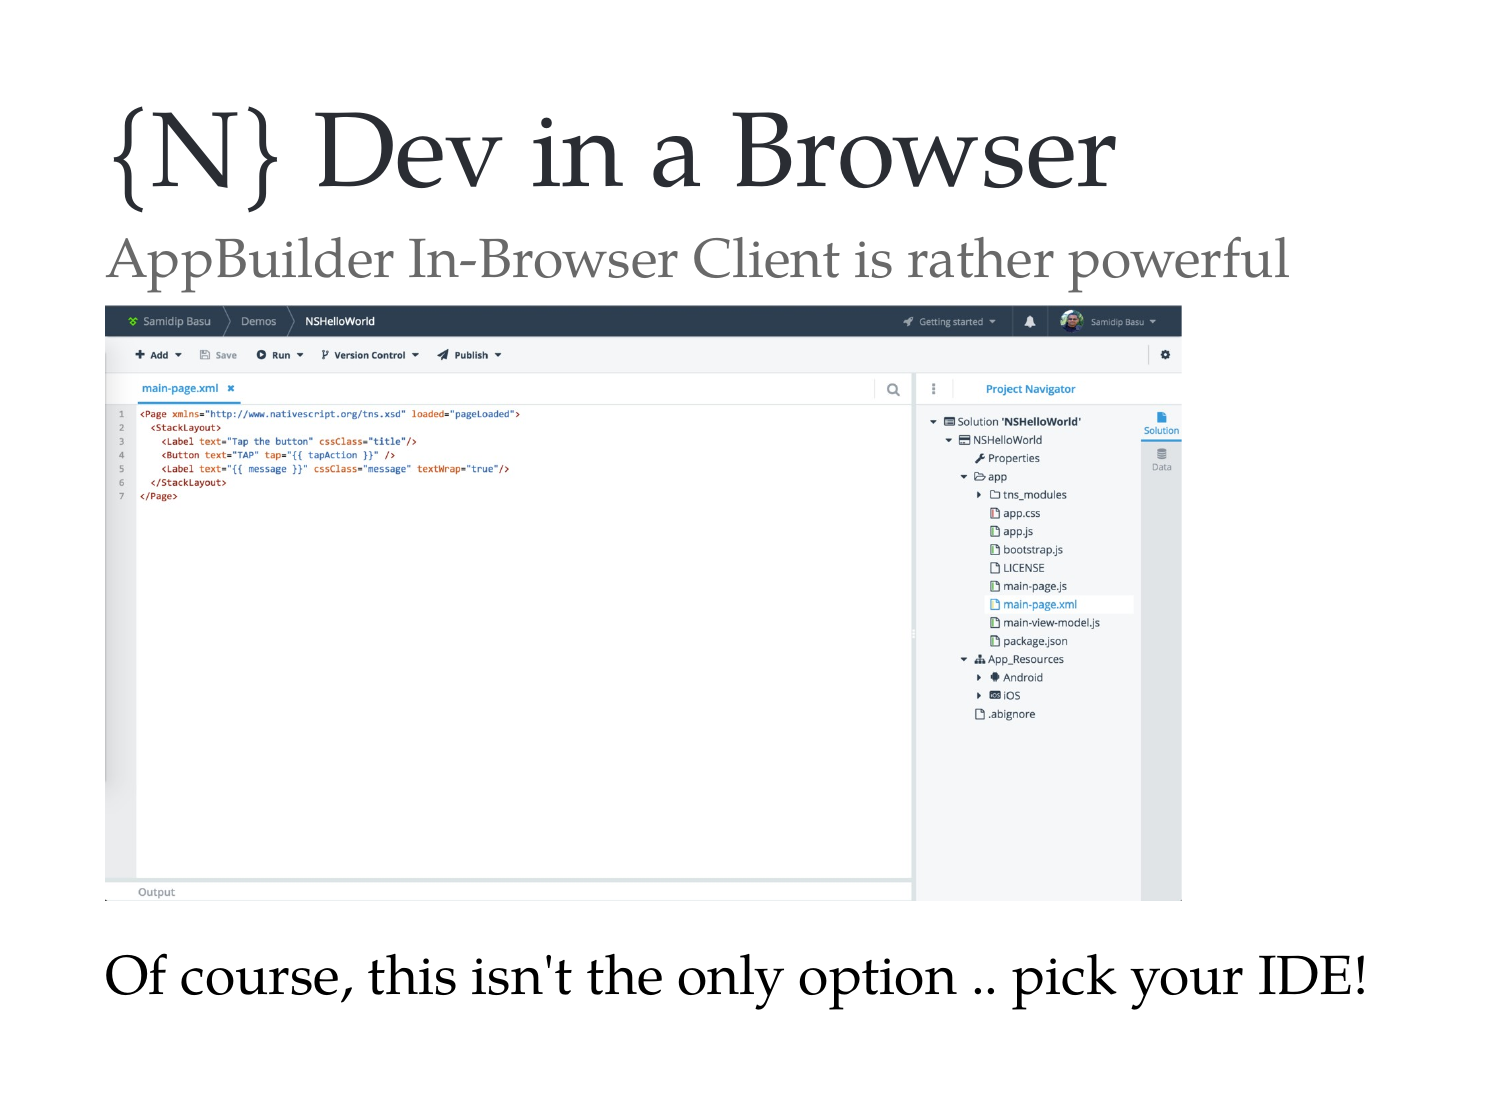

{N} Dev in a Browser
AppBuilder In-Browser Client is rather powerful

Of course, this isn't the only option .. pick your IDE!